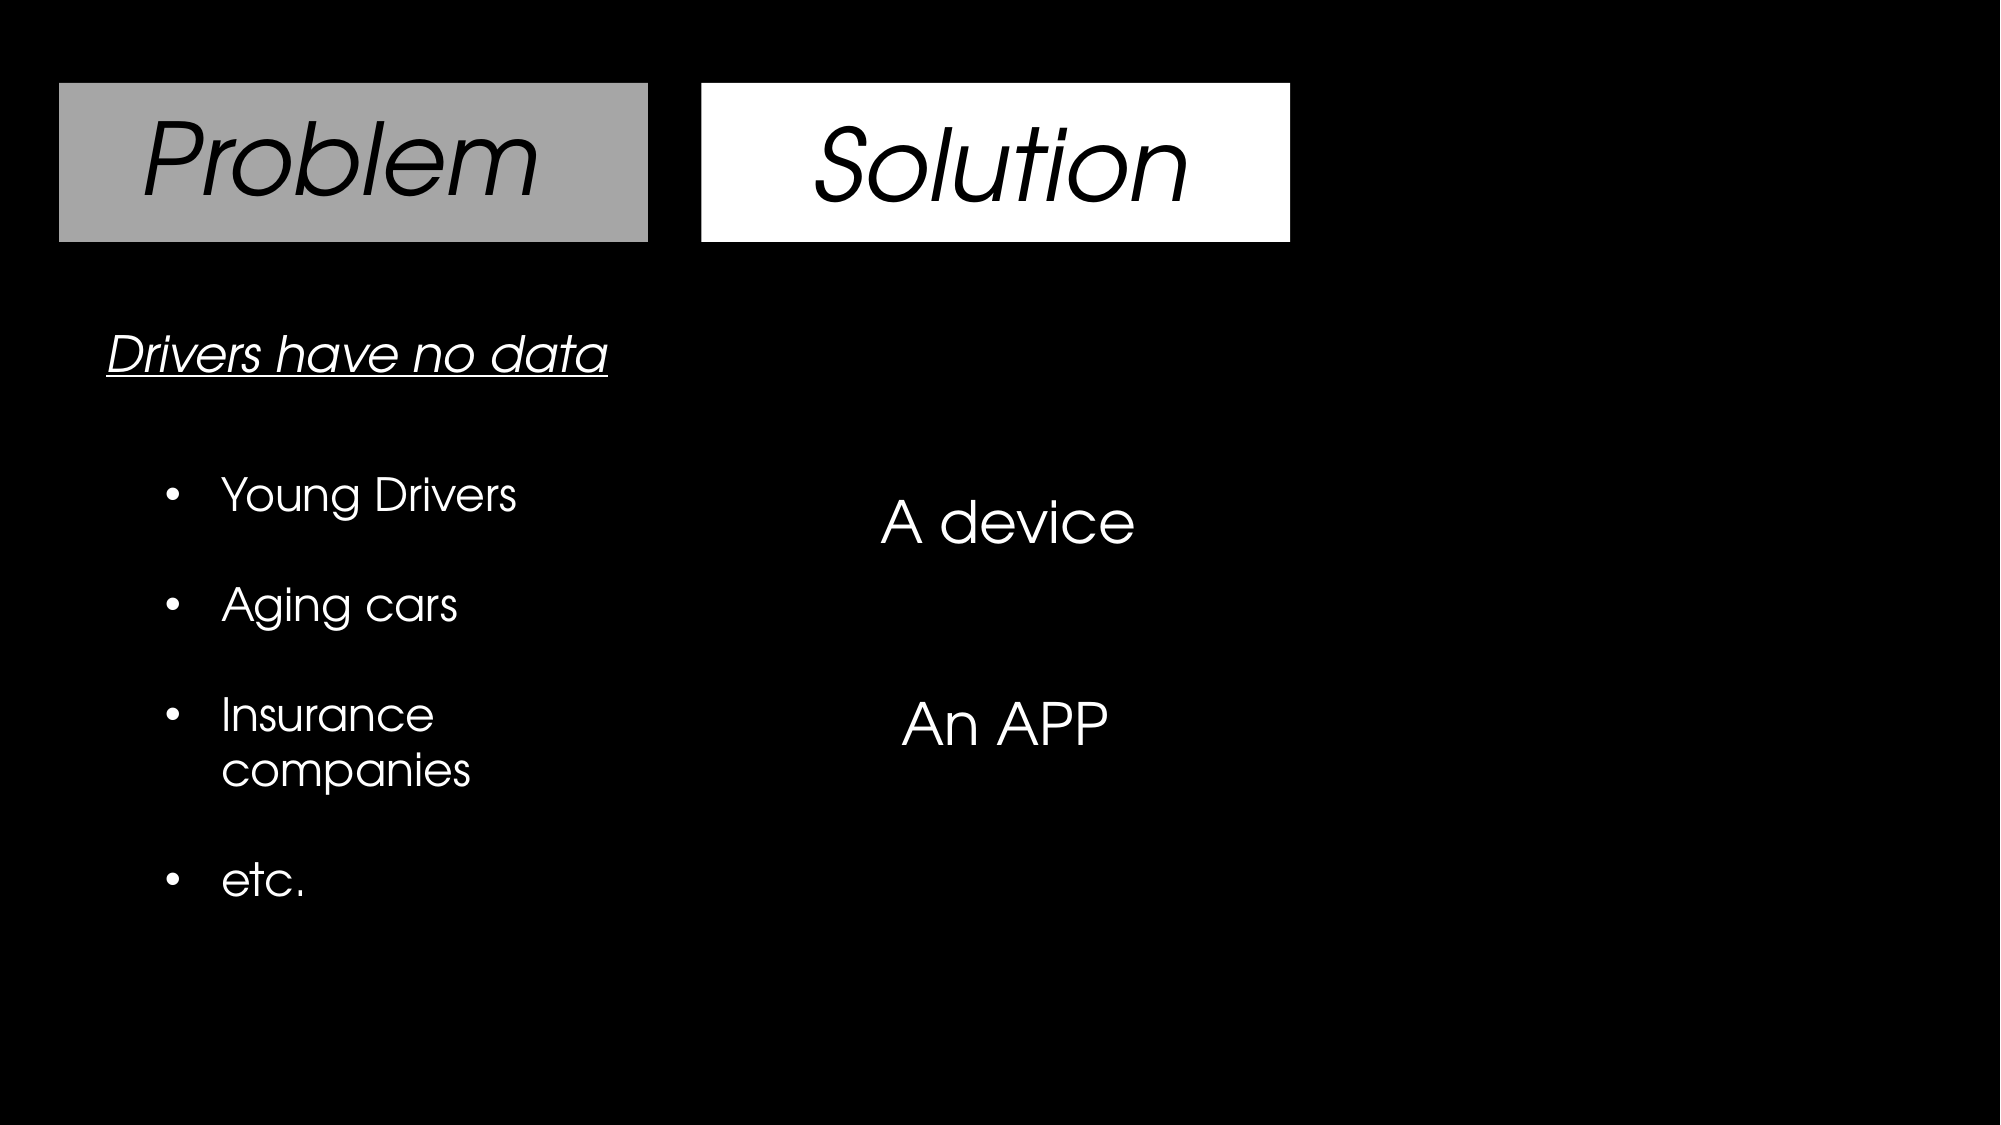

Problem

Solution
Drivers have no data
Young Drivers

Aging cars

Insurance companies

etc.
A device
An APP